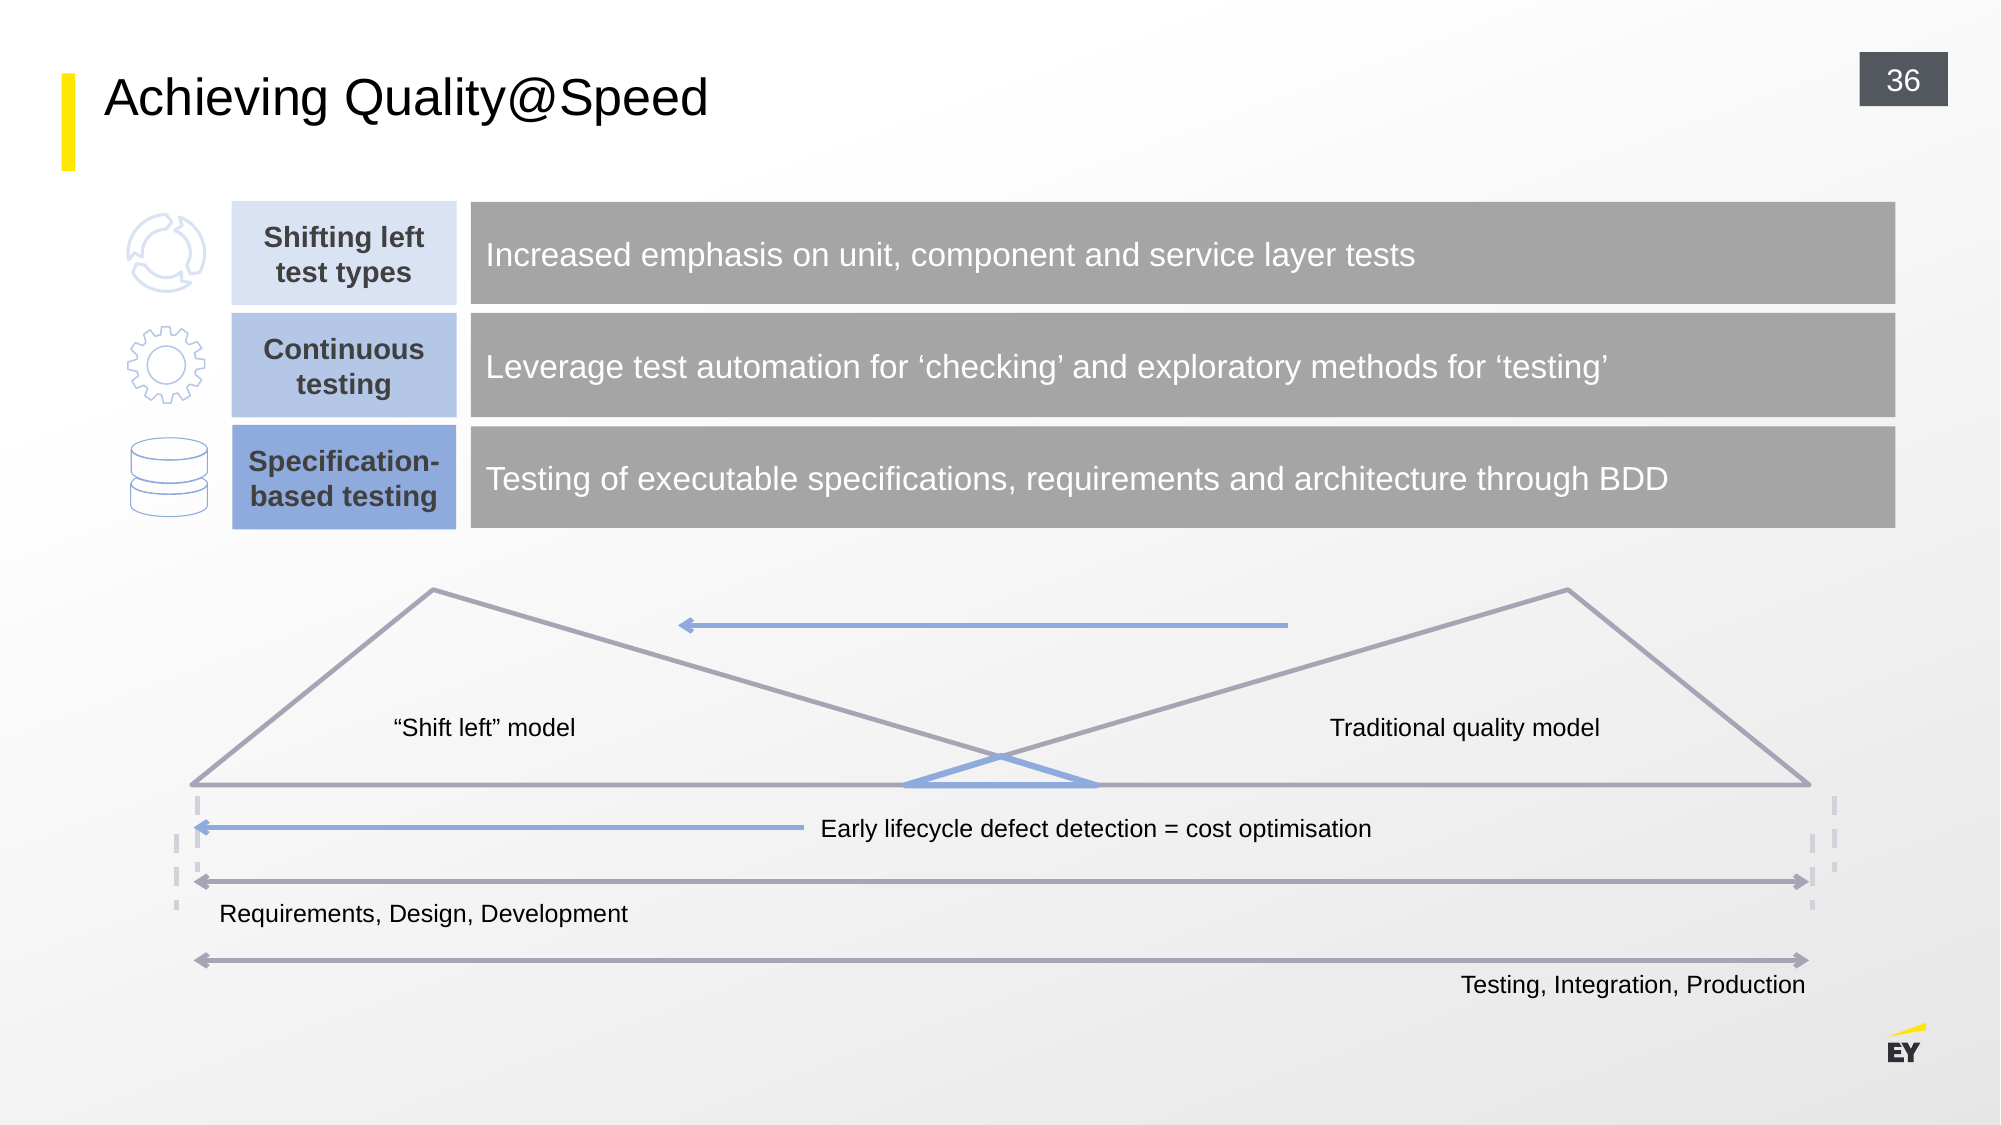

Achieving Quality@Speed
Shifting left test types
Increased emphasis on unit, component and service layer tests

Continuous testing
Leverage test automation for ‘checking’ and exploratory methods for ‘testing’

Specification-based testing
Testing of executable specifications, requirements and architecture through BDD

“Shift left” model
Traditional quality model

Early lifecycle defect detection = cost optimisation
Requirements, Design, Development
Testing, Integration, Production